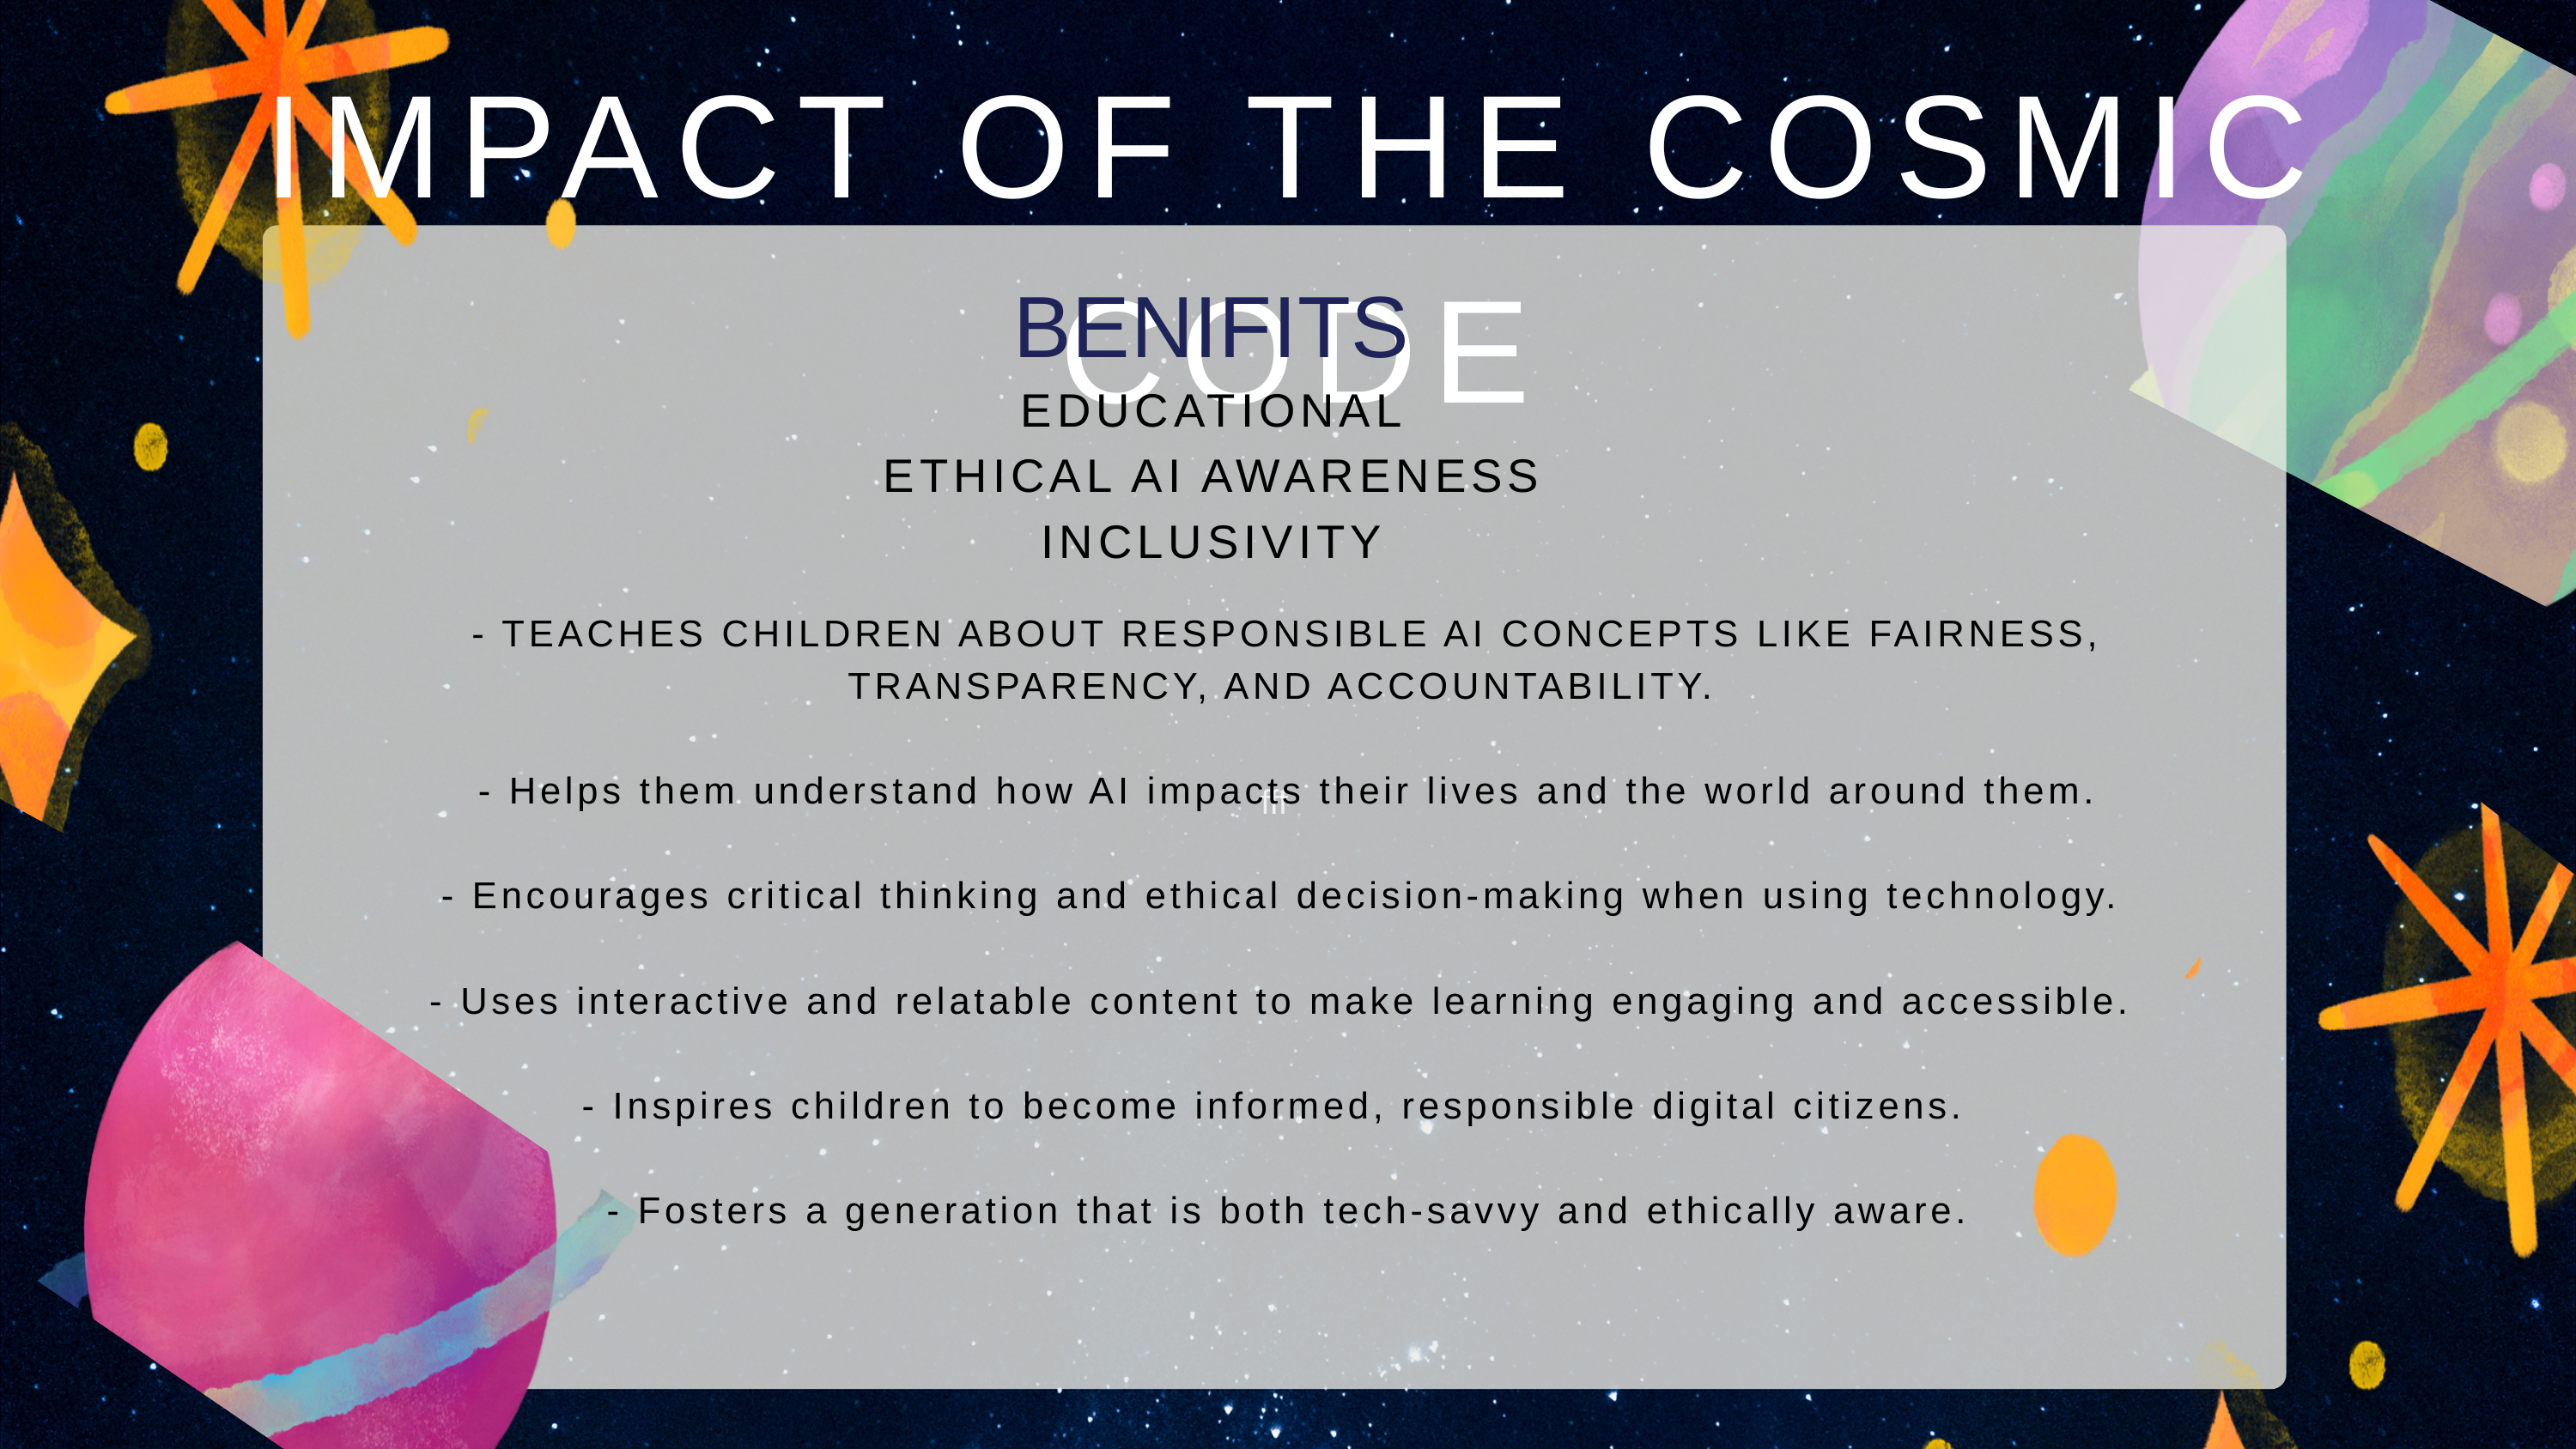

IMPACT OF THE COSMIC CODE

fff
BENIFITS
EDUCATIONAL
ETHICAL AI AWARENESS
INCLUSIVITY
- TEACHES CHILDREN ABOUT RESPONSIBLE AI CONCEPTS LIKE FAIRNESS, TRANSPARENCY, AND ACCOUNTABILITY.

- Helps them understand how AI impacts their lives and the world around them.

- Encourages critical thinking and ethical decision-making when using technology.

- Uses interactive and relatable content to make learning engaging and accessible.

- Inspires children to become informed, responsible digital citizens.

- Fosters a generation that is both tech-savvy and ethically aware.